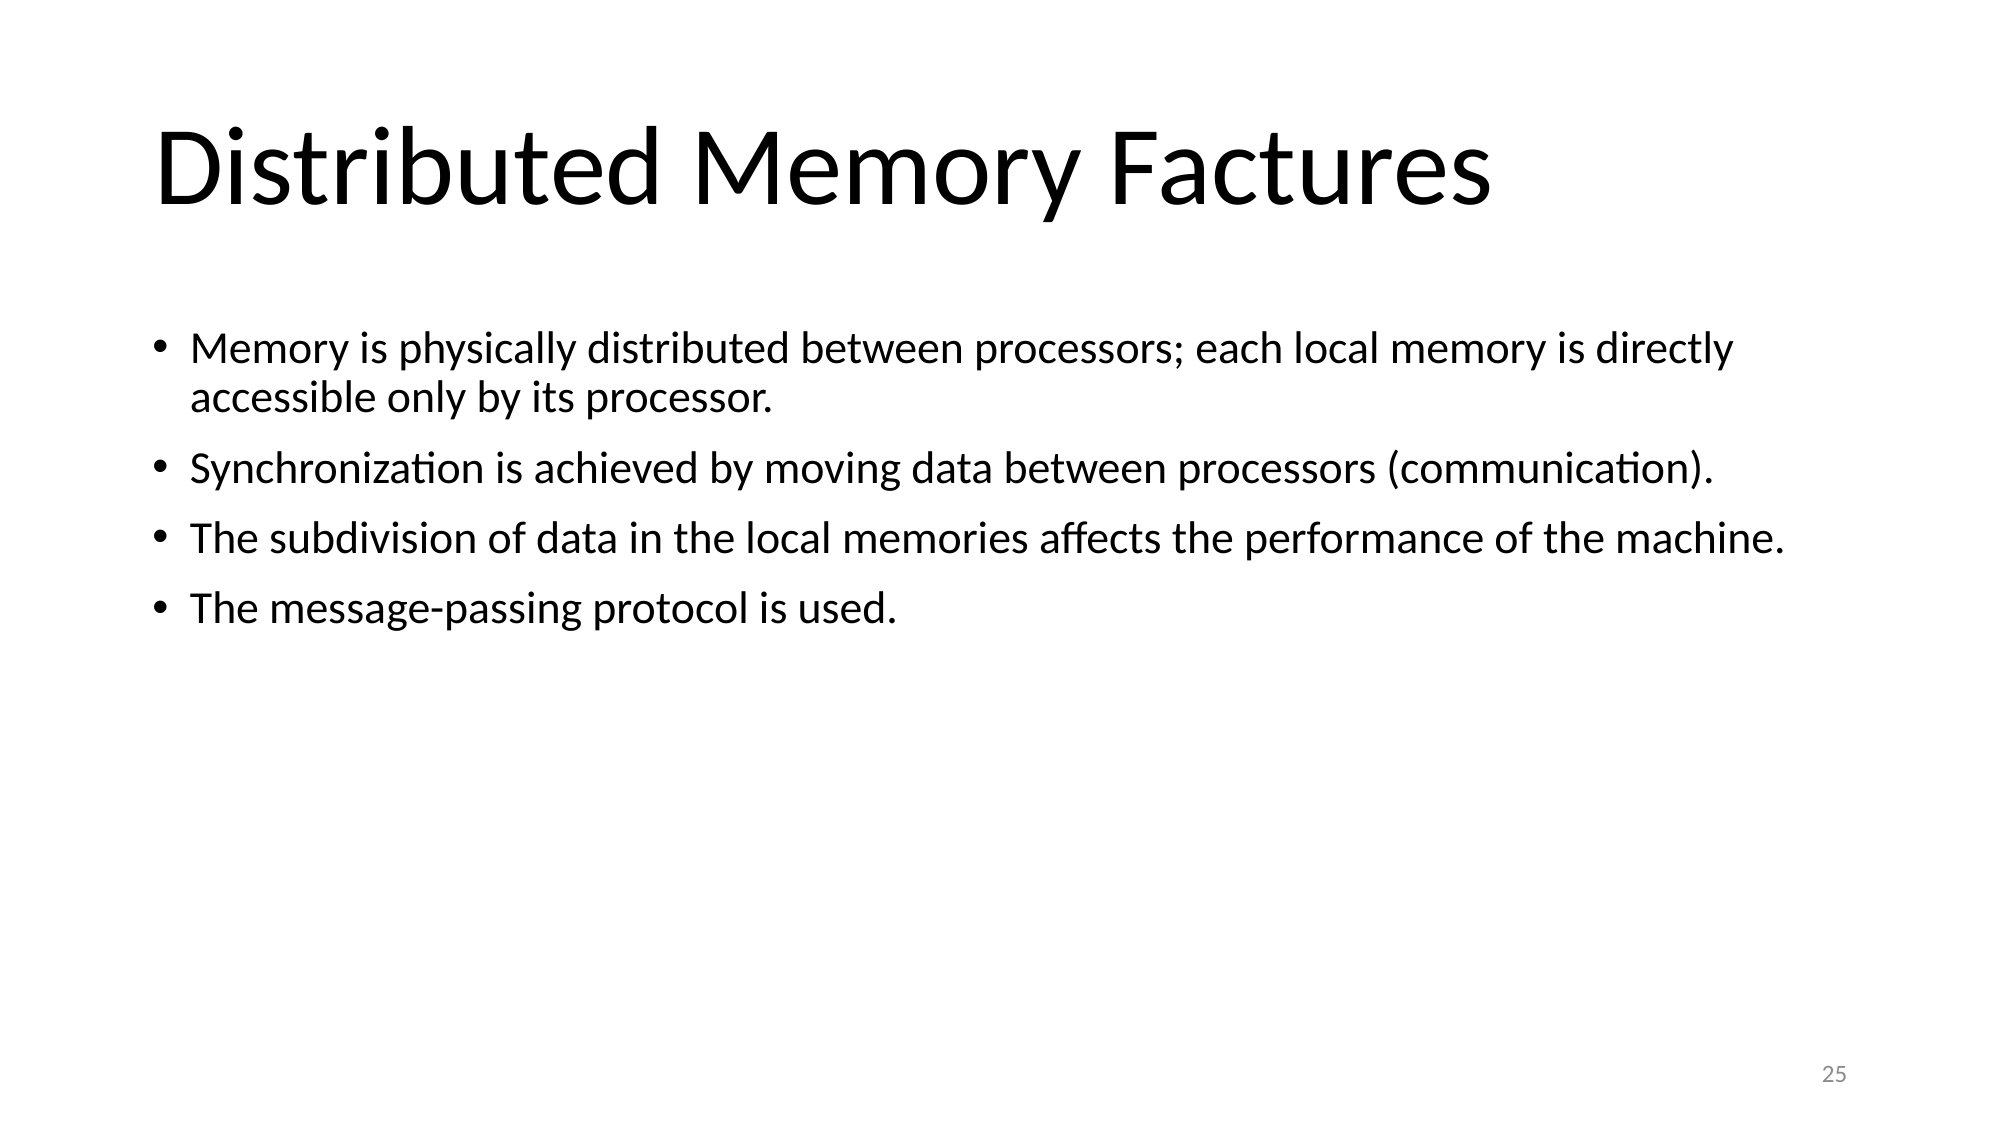

Distributed Memory Factures
Memory is physically distributed between processors; each local memory is directly accessible only by its processor.
Synchronization is achieved by moving data between processors (communication).
The subdivision of data in the local memories affects the performance of the machine.
The message-passing protocol is used.

25